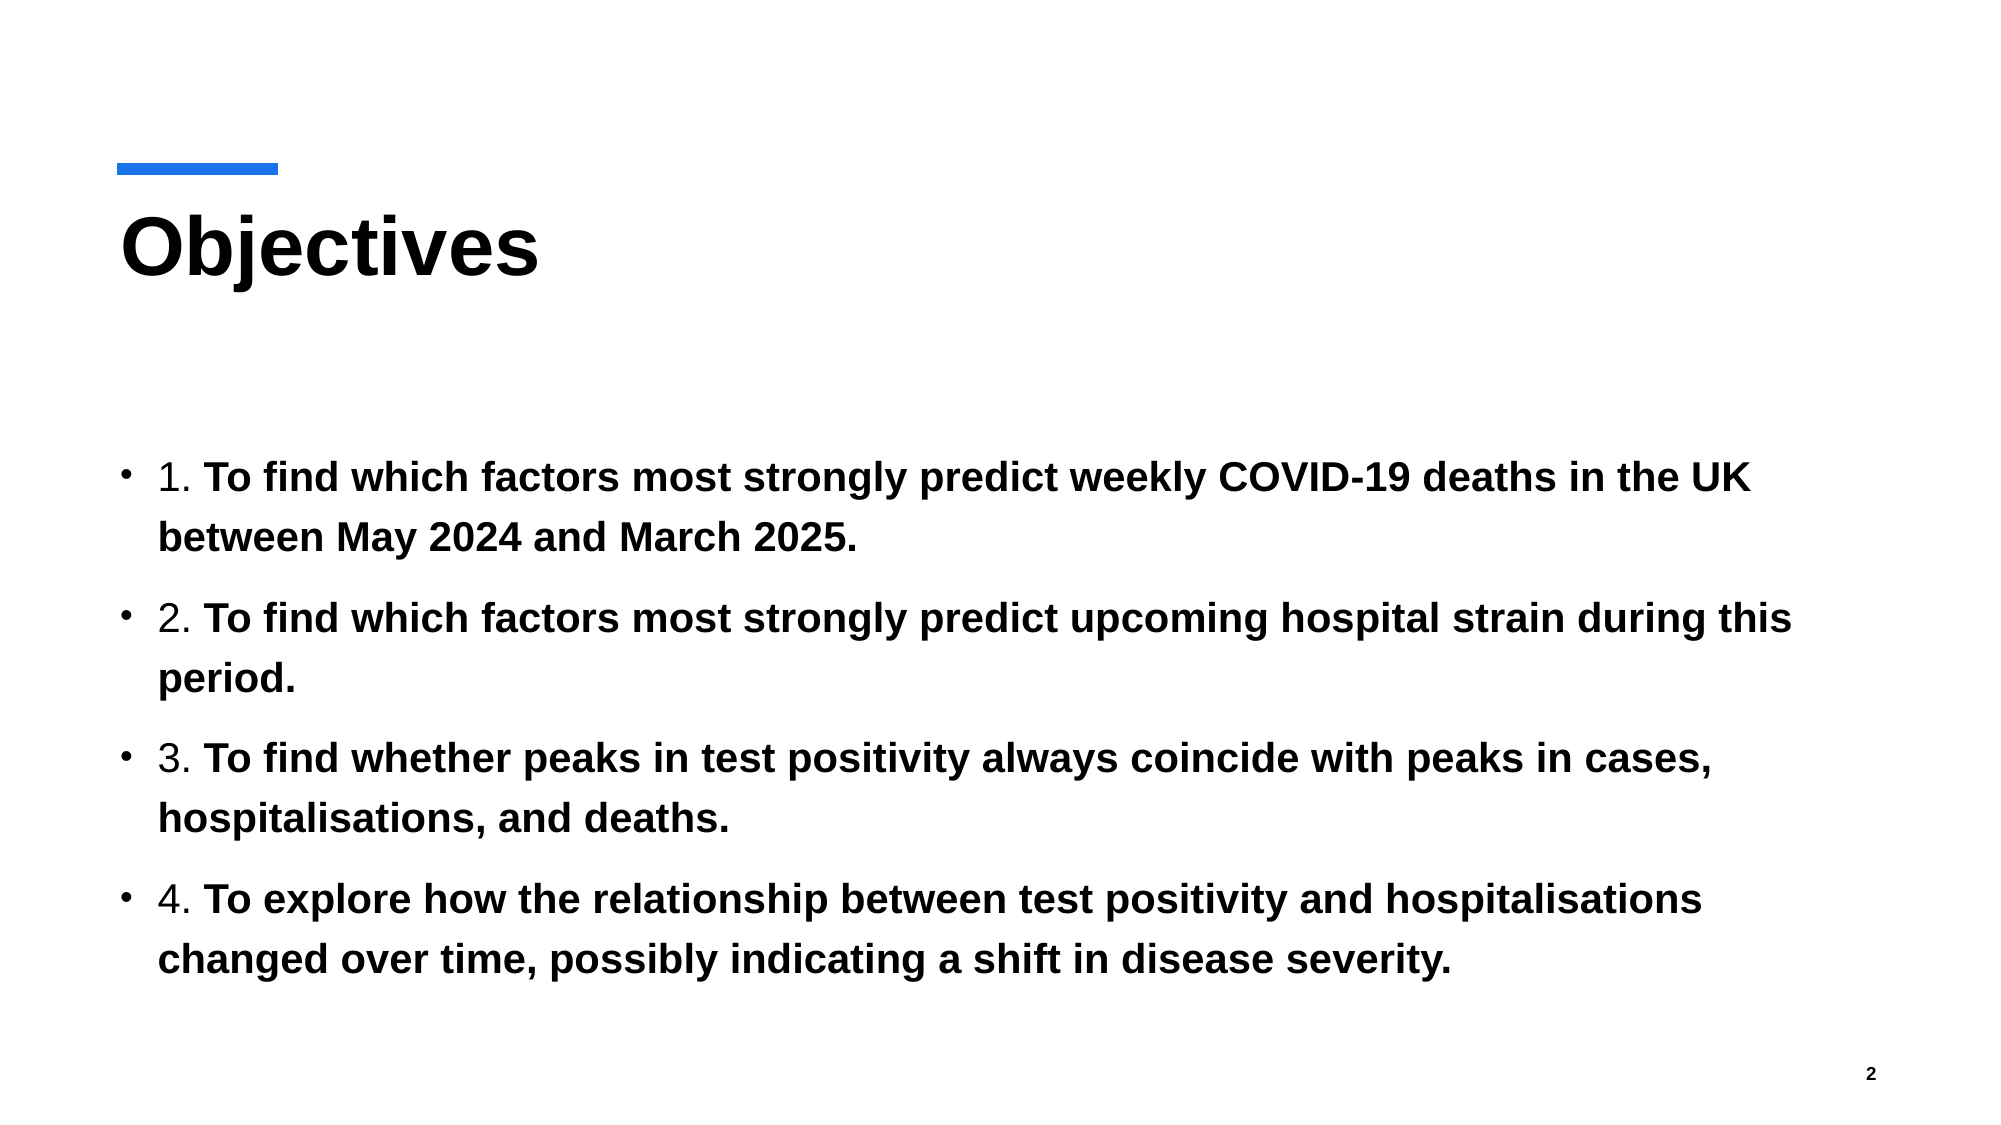

# Objectives
1. To find which factors most strongly predict weekly COVID-19 deaths in the UK between May 2024 and March 2025.
2. To find which factors most strongly predict upcoming hospital strain during this period.
3. To find whether peaks in test positivity always coincide with peaks in cases, hospitalisations, and deaths.
4. To explore how the relationship between test positivity and hospitalisations changed over time, possibly indicating a shift in disease severity.
2